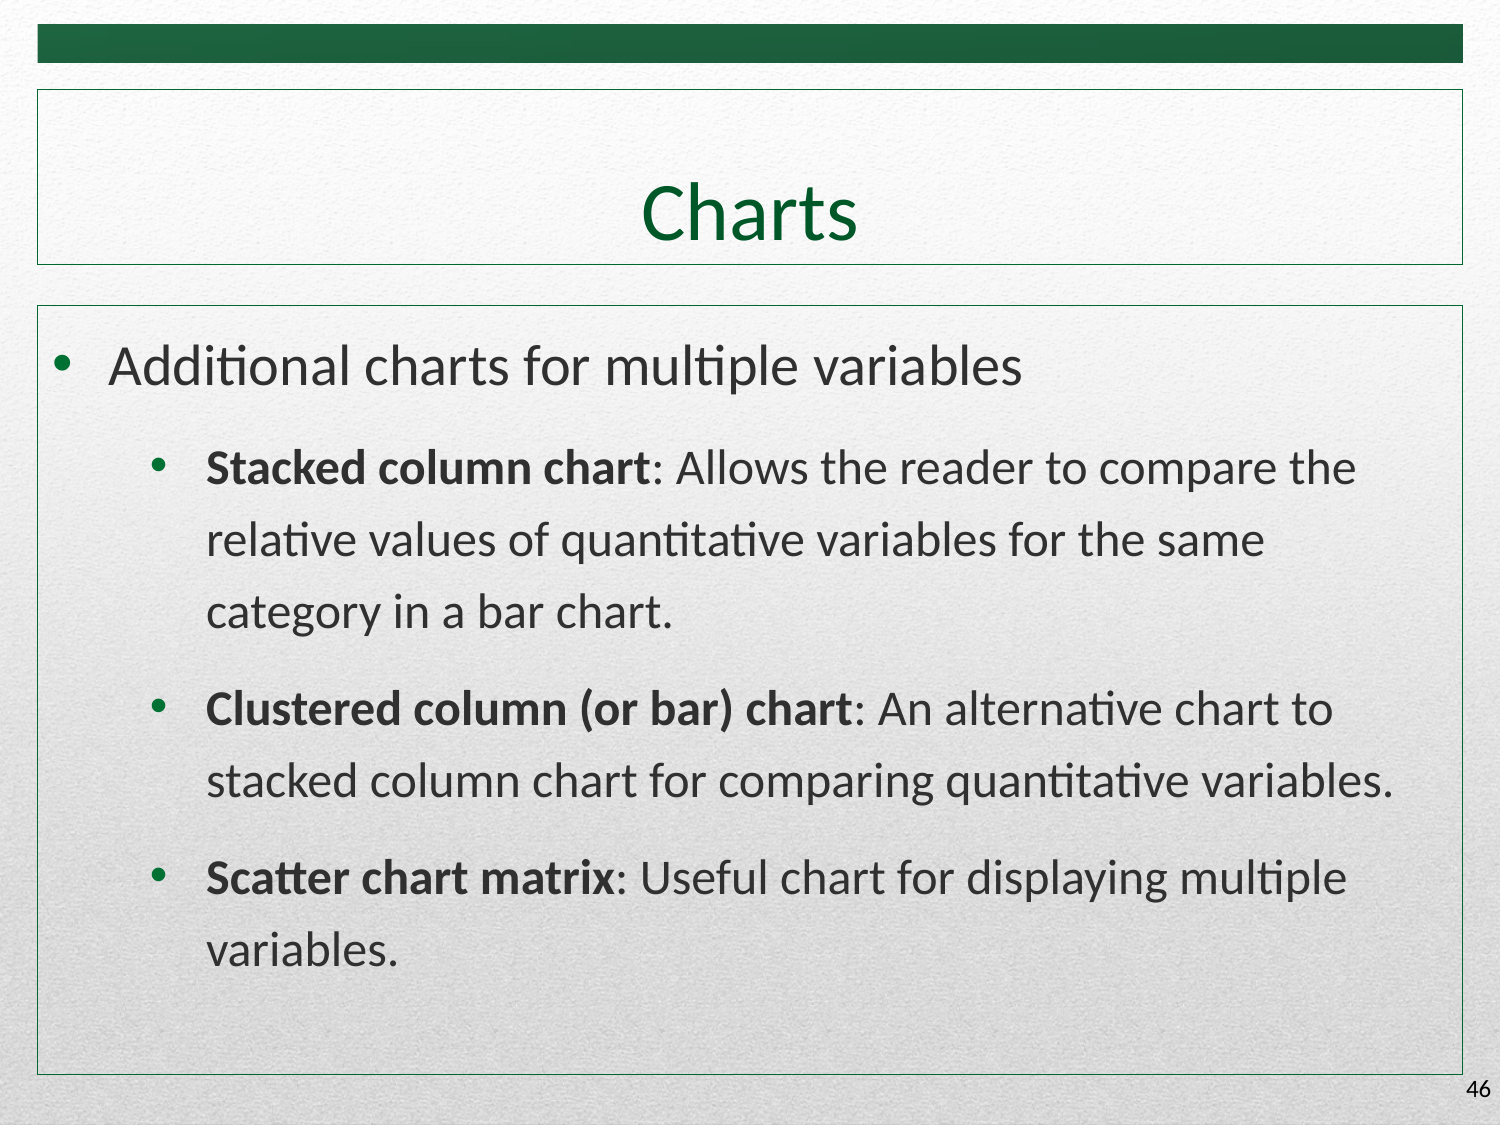

# Charts
Additional charts for multiple variables
Stacked column chart: Allows the reader to compare the relative values of quantitative variables for the same category in a bar chart.
Clustered column (or bar) chart: An alternative chart to stacked column chart for comparing quantitative variables.
Scatter chart matrix: Useful chart for displaying multiple variables.

46